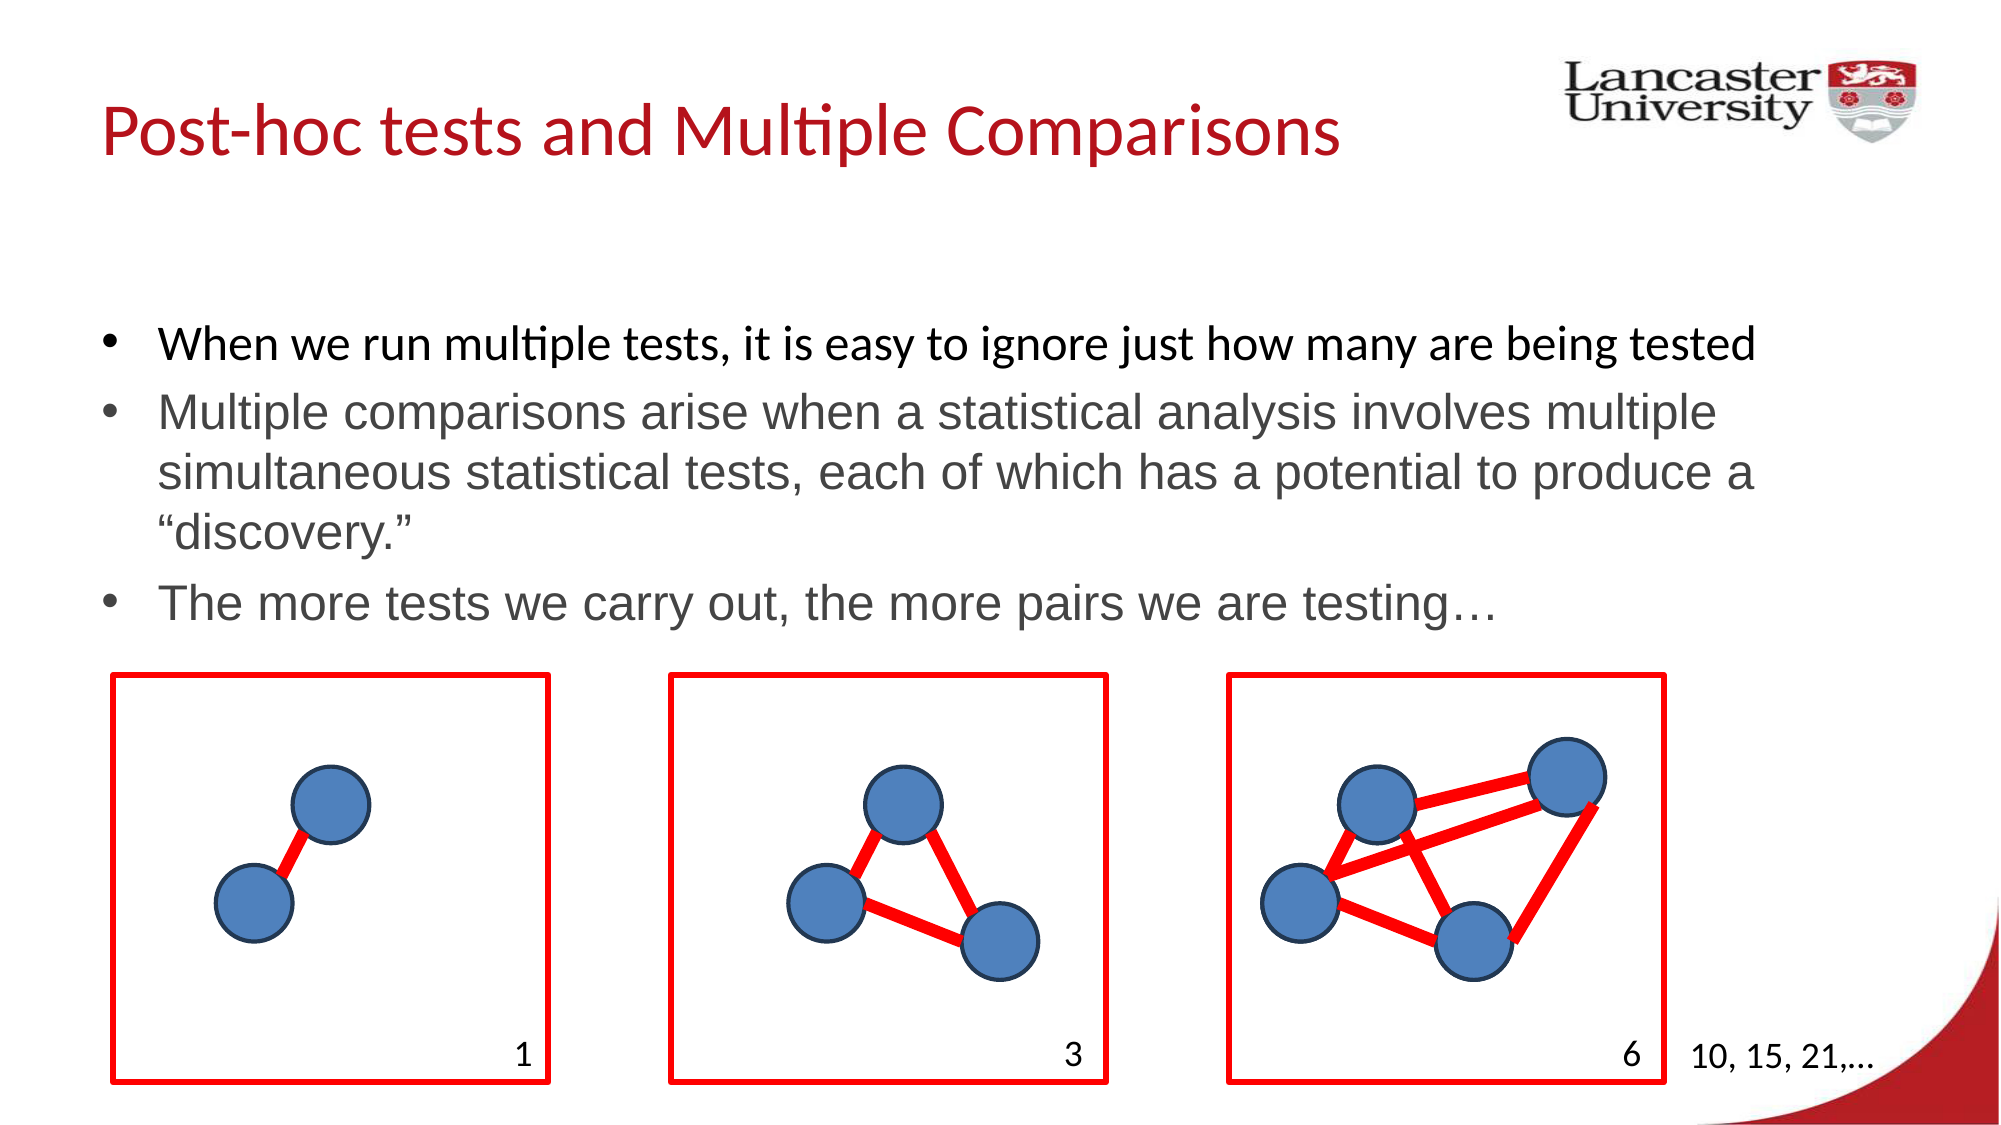

# Post-hoc tests and Multiple Comparisons
When we run multiple tests, it is easy to ignore just how many are being tested
Multiple comparisons arise when a statistical analysis involves multiple simultaneous statistical tests, each of which has a potential to produce a “discovery.”
The more tests we carry out, the more pairs we are testing…

1
3
6
10, 15, 21,…